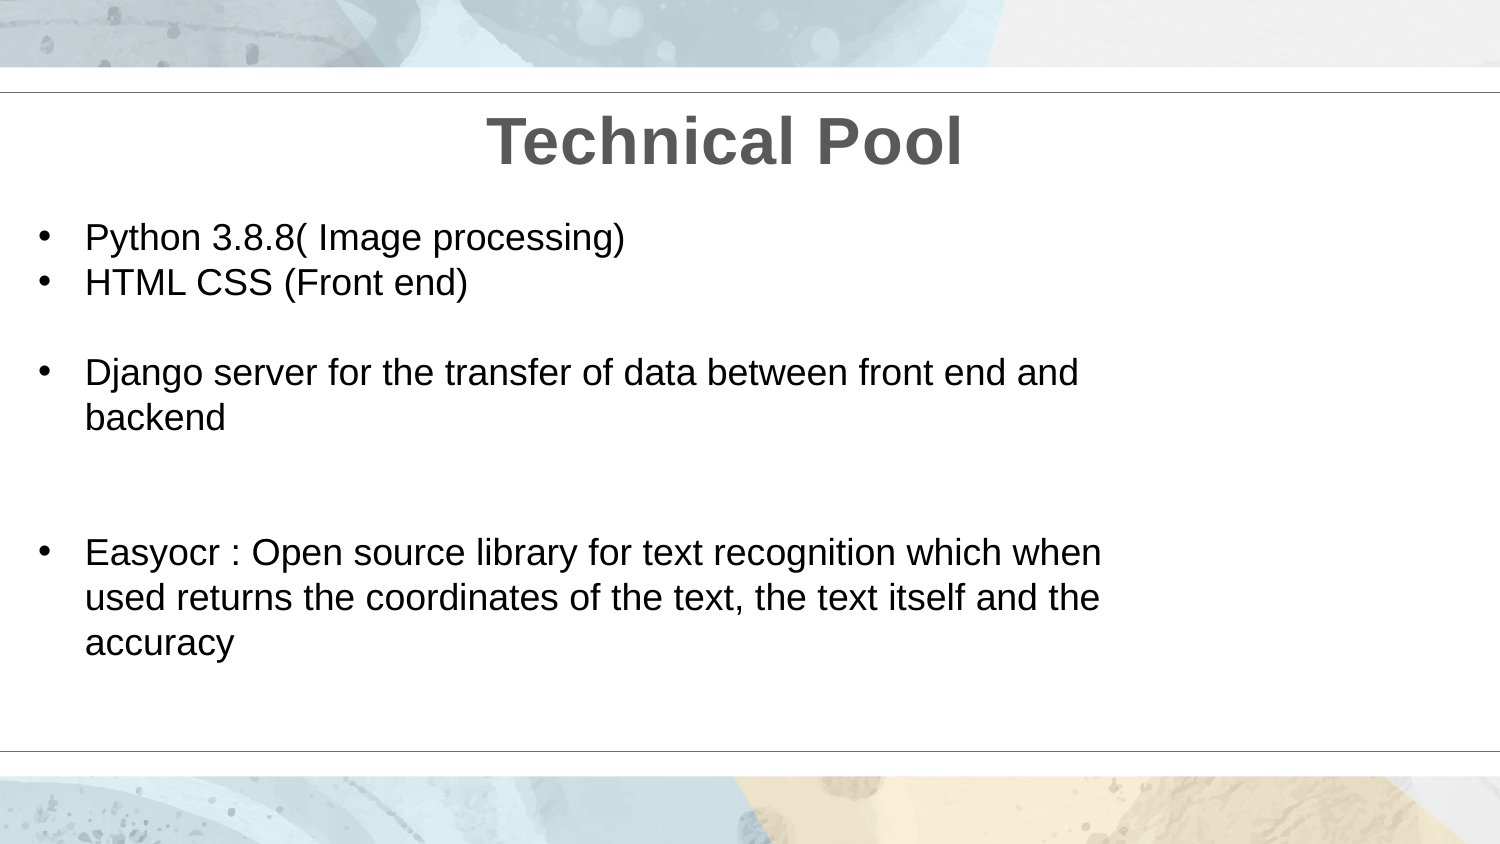

Technical Pool
Python 3.8.8( Image processing)
HTML CSS (Front end)

Django server for the transfer of data between front end and backend

Easyocr : Open source library for text recognition which when used returns the coordinates of the text, the text itself and the accuracy